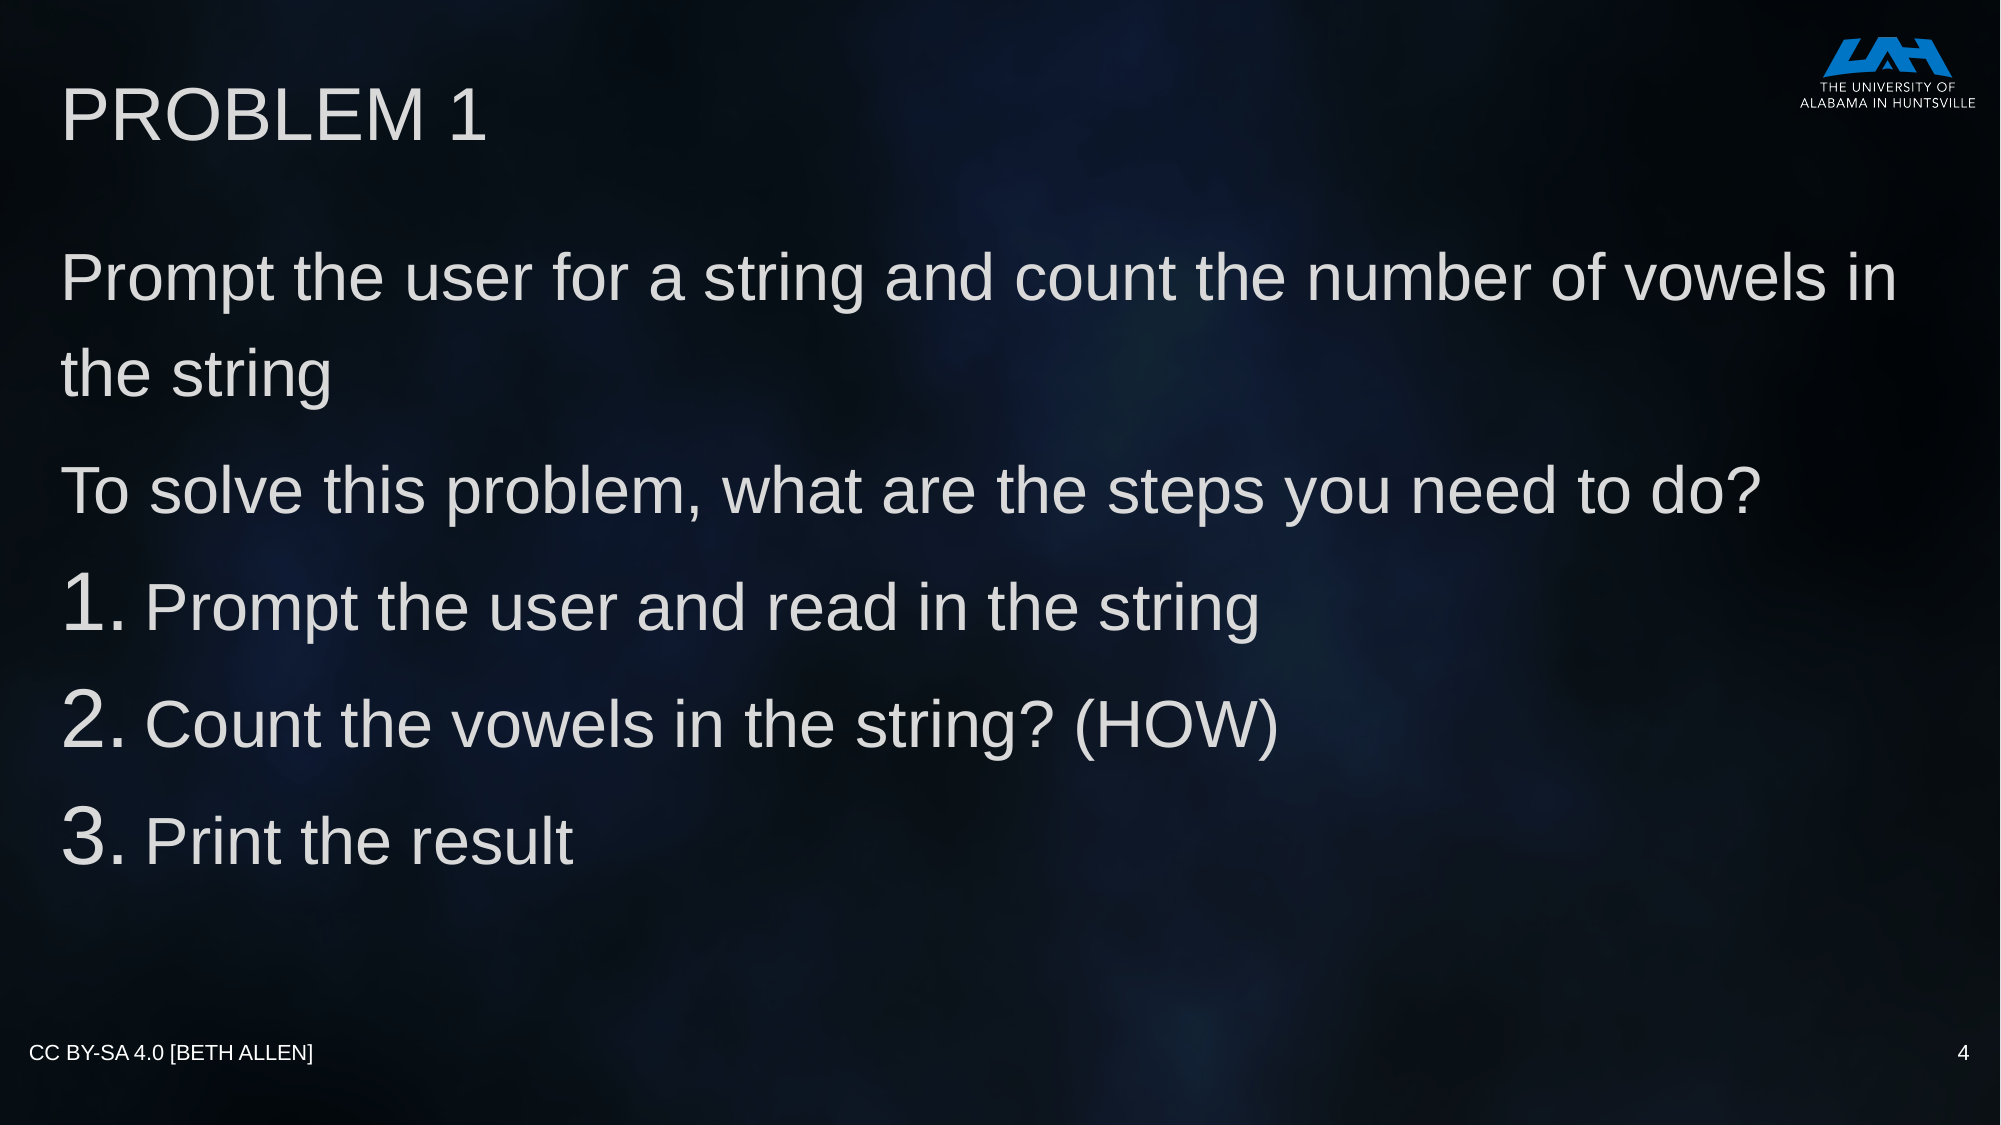

# Problem 1
Prompt the user for a string and count the number of vowels in the string
To solve this problem, what are the steps you need to do?
Prompt the user and read in the string
Count the vowels in the string? (HOW)
Print the result
CC BY-SA 4.0 [Beth Allen]
4